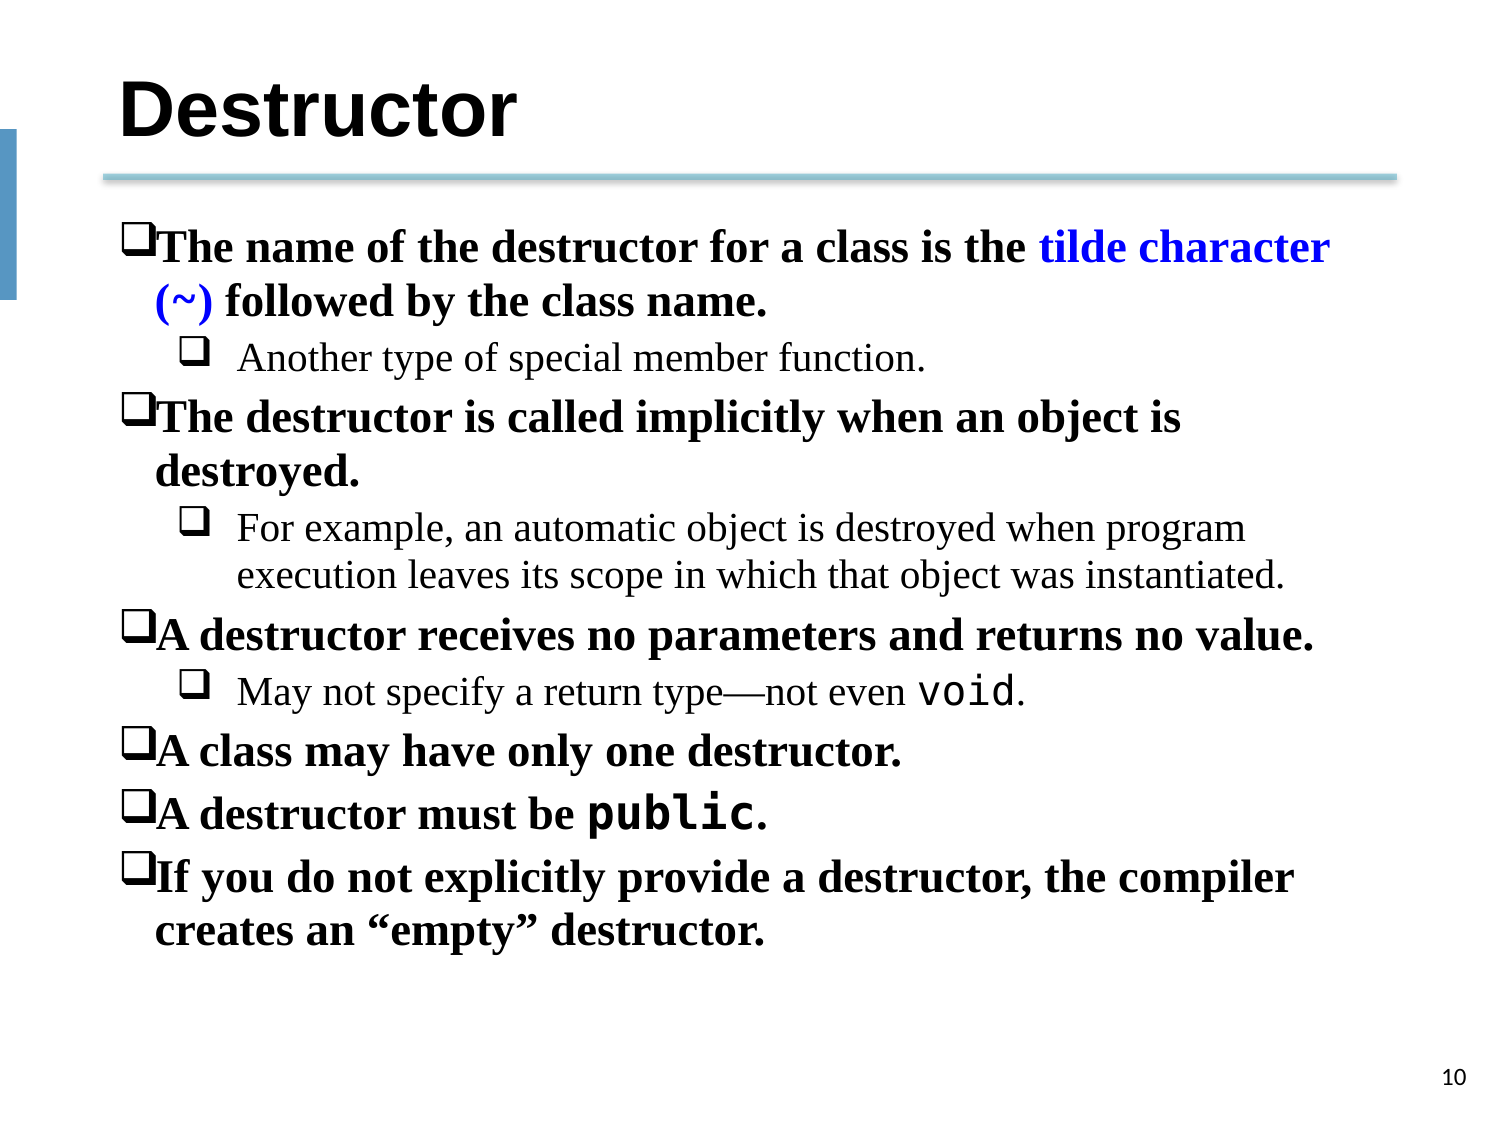

# Destructor
The name of the destructor for a class is the tilde character (~) followed by the class name.
Another type of special member function.
The destructor is called implicitly when an object is destroyed.
For example, an automatic object is destroyed when program execution leaves its scope in which that object was instantiated.
A destructor receives no parameters and returns no value.
May not specify a return type—not even void.
A class may have only one destructor.
A destructor must be public.
If you do not explicitly provide a destructor, the compiler creates an “empty” destructor.

10